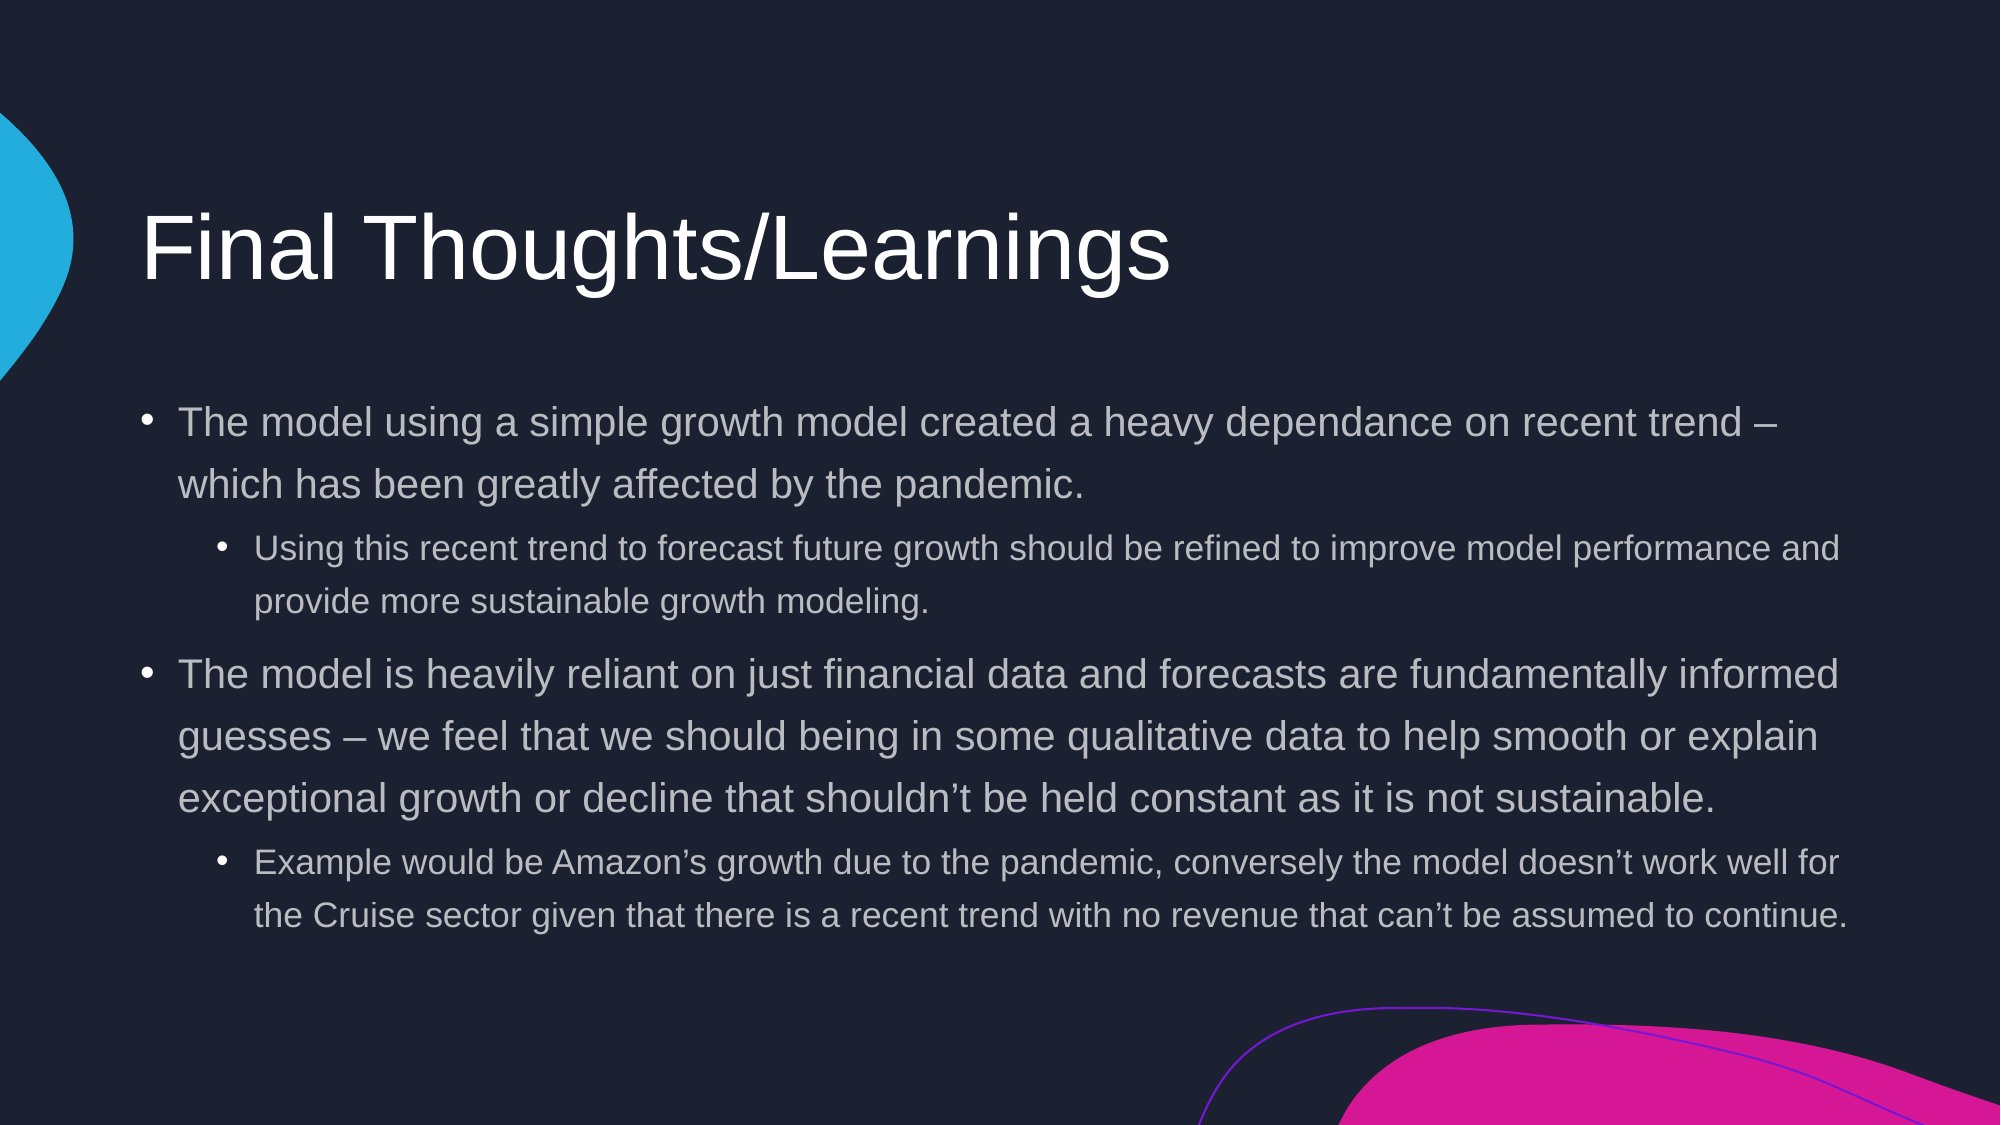

# Final Thoughts/Learnings
The model using a simple growth model created a heavy dependance on recent trend – which has been greatly affected by the pandemic.
Using this recent trend to forecast future growth should be refined to improve model performance and provide more sustainable growth modeling.
The model is heavily reliant on just financial data and forecasts are fundamentally informed guesses – we feel that we should being in some qualitative data to help smooth or explain exceptional growth or decline that shouldn’t be held constant as it is not sustainable.
Example would be Amazon’s growth due to the pandemic, conversely the model doesn’t work well for the Cruise sector given that there is a recent trend with no revenue that can’t be assumed to continue.